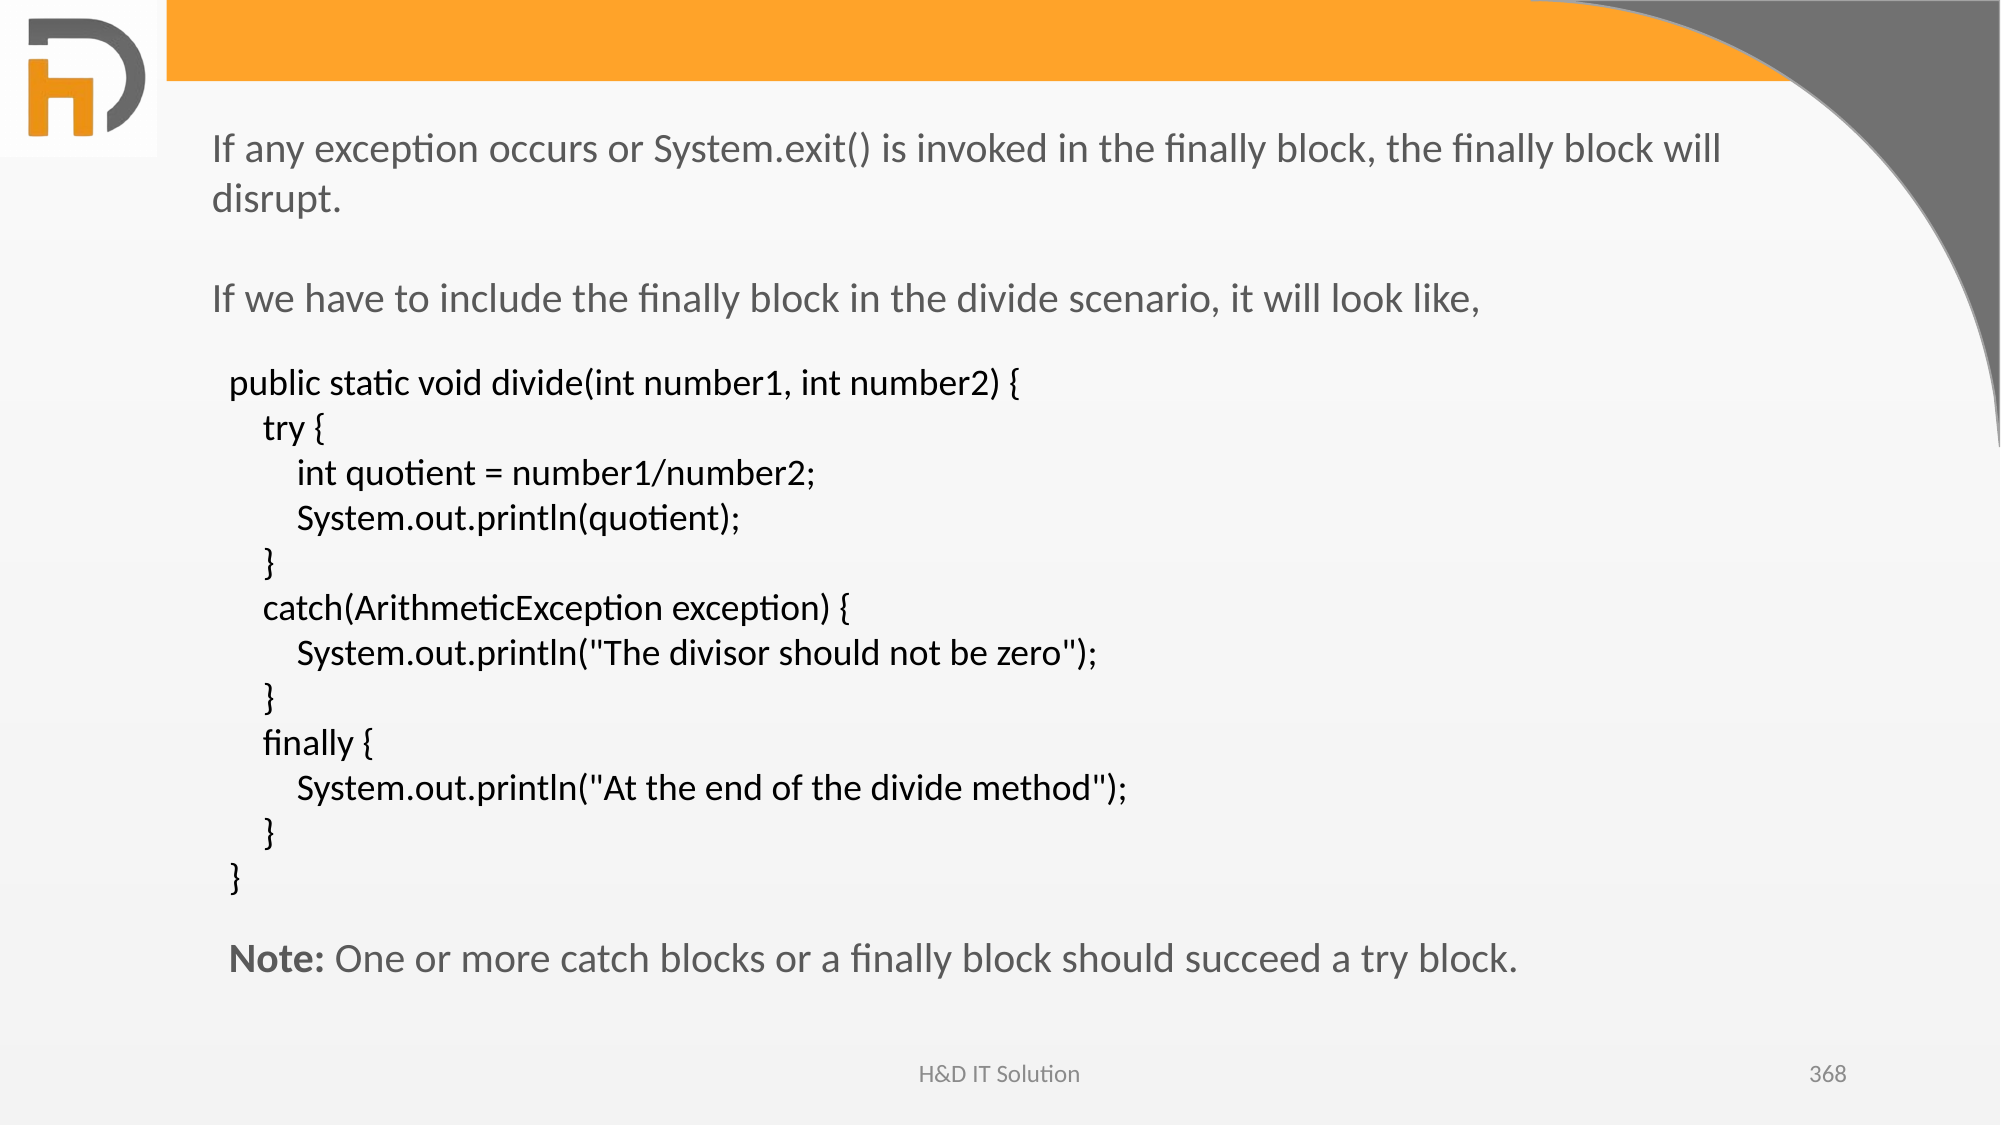

If any exception occurs or System.exit() is invoked in the finally block, the finally block will disrupt.

If we have to include the finally block in the divide scenario, it will look like,
public static void divide(int number1, int number2) {
    try {
        int quotient = number1/number2;
        System.out.println(quotient);
    }
    catch(ArithmeticException exception) {
        System.out.println("The divisor should not be zero");
    }
    finally {
        System.out.println("At the end of the divide method");
    }
}
Note: One or more catch blocks or a finally block should succeed a try block.
H&D IT Solution
368